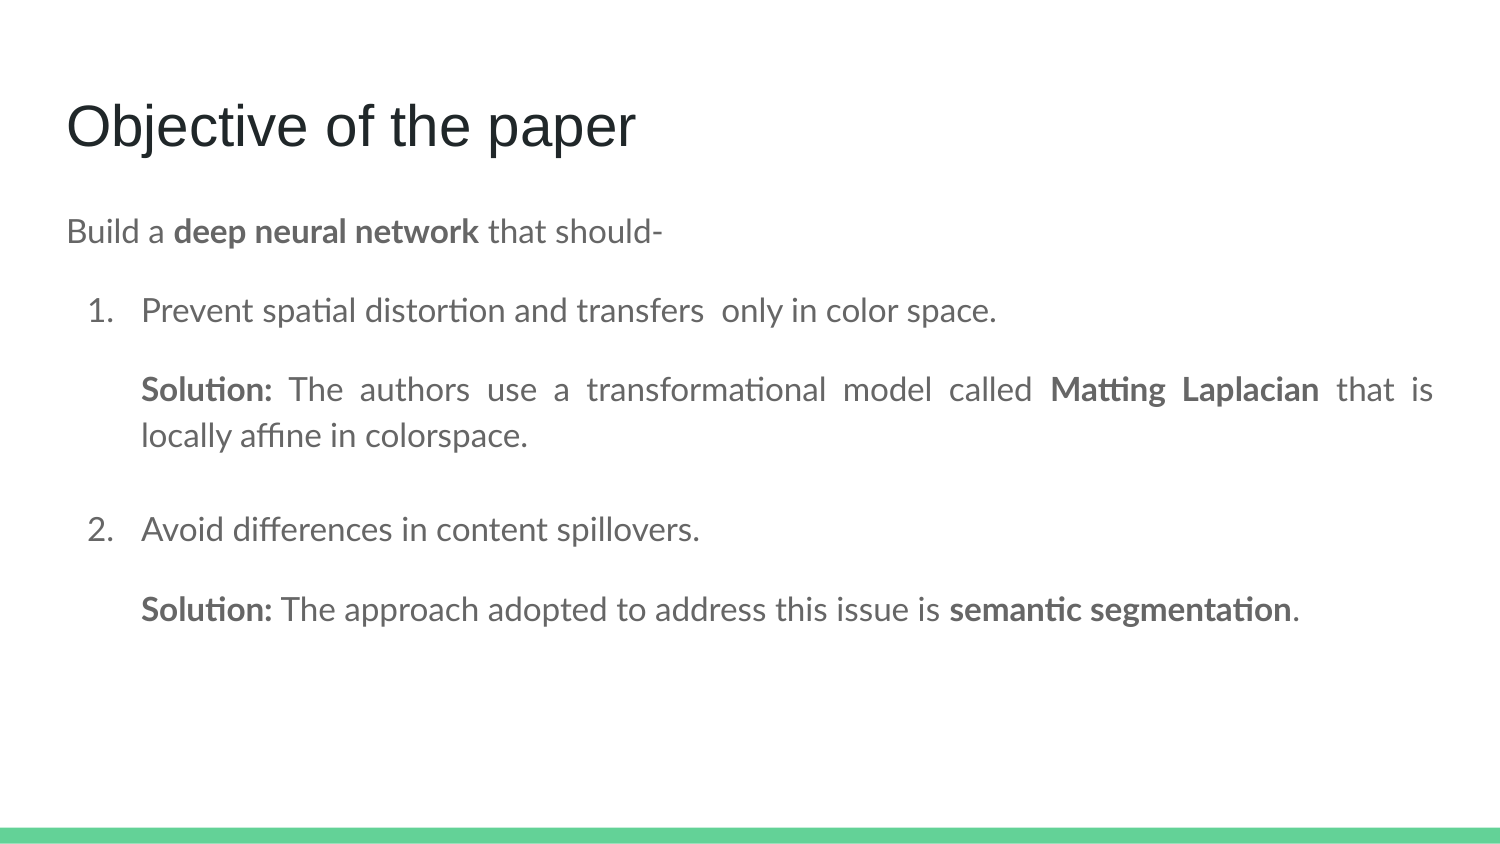

# Objective of the paper
Build a deep neural network that should-
Prevent spatial distortion and transfers  only in color space.
Solution: The authors use a transformational model called Matting Laplacian that is locally affine in colorspace.

Avoid differences in content spillovers.
Solution: The approach adopted to address this issue is semantic segmentation.